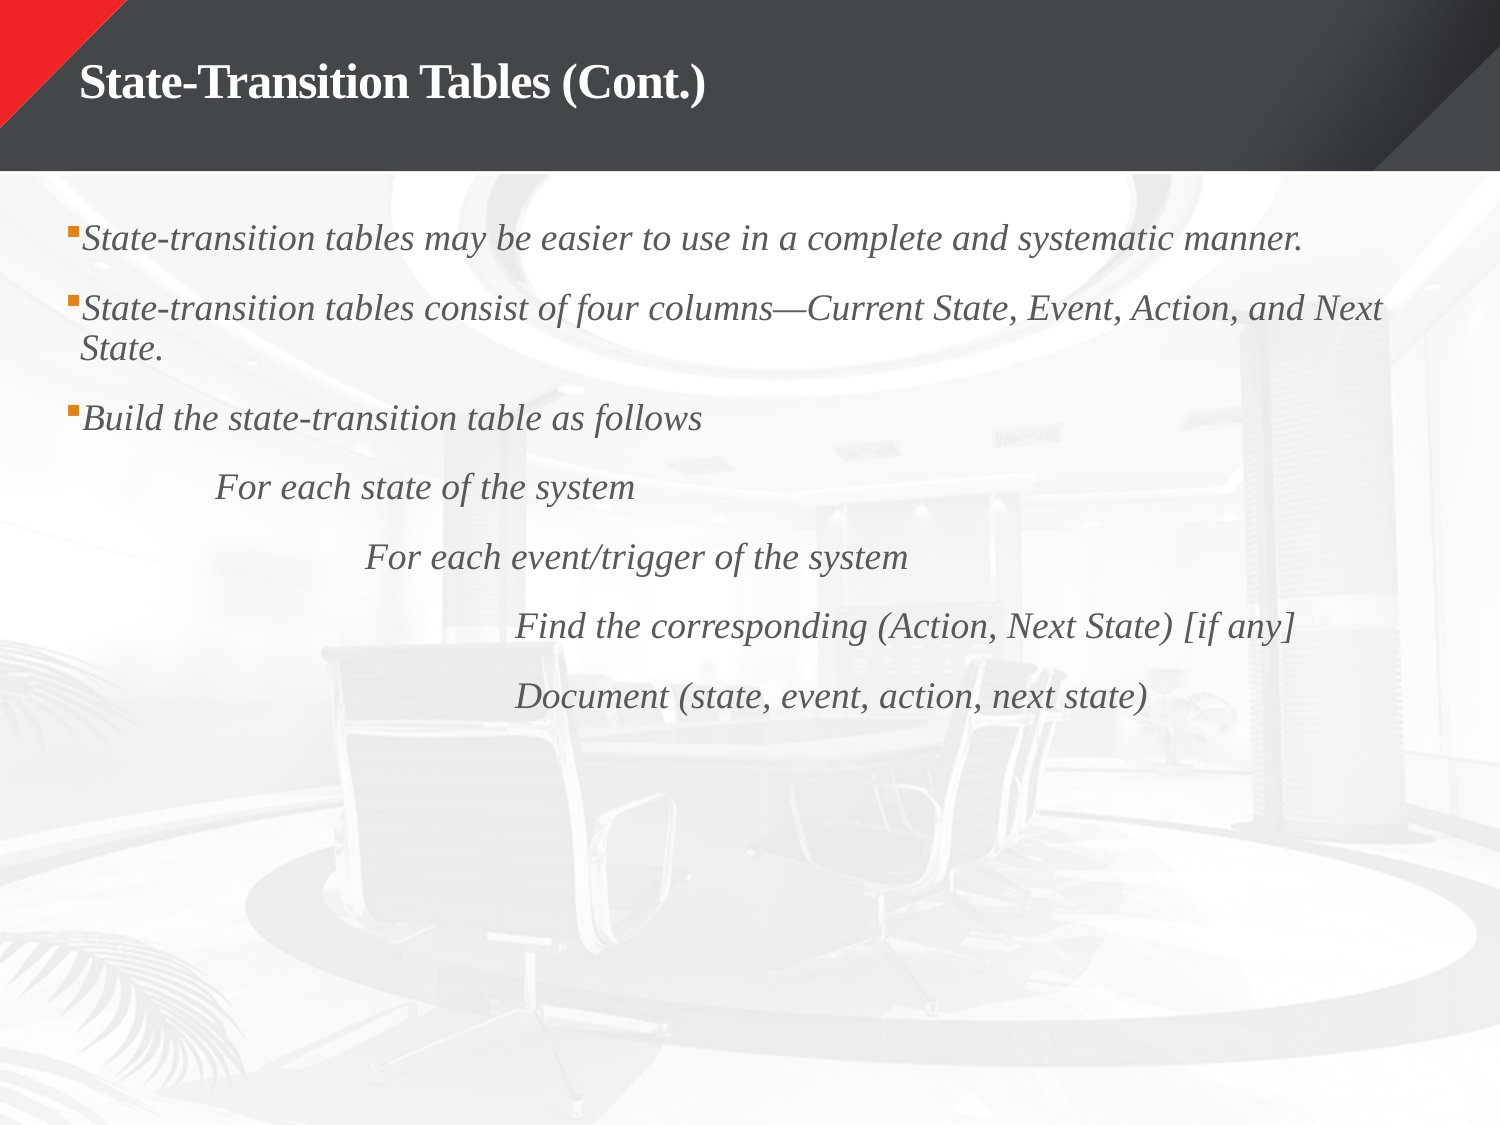

# State-Transition Tables (Cont.)
State-transition tables may be easier to use in a complete and systematic manner.
State-transition tables consist of four columns—Current State, Event, Action, and Next State.
Build the state-transition table as follows
	For each state of the system
		For each event/trigger of the system
			Find the corresponding (Action, Next State) [if any]
			Document (state, event, action, next state)